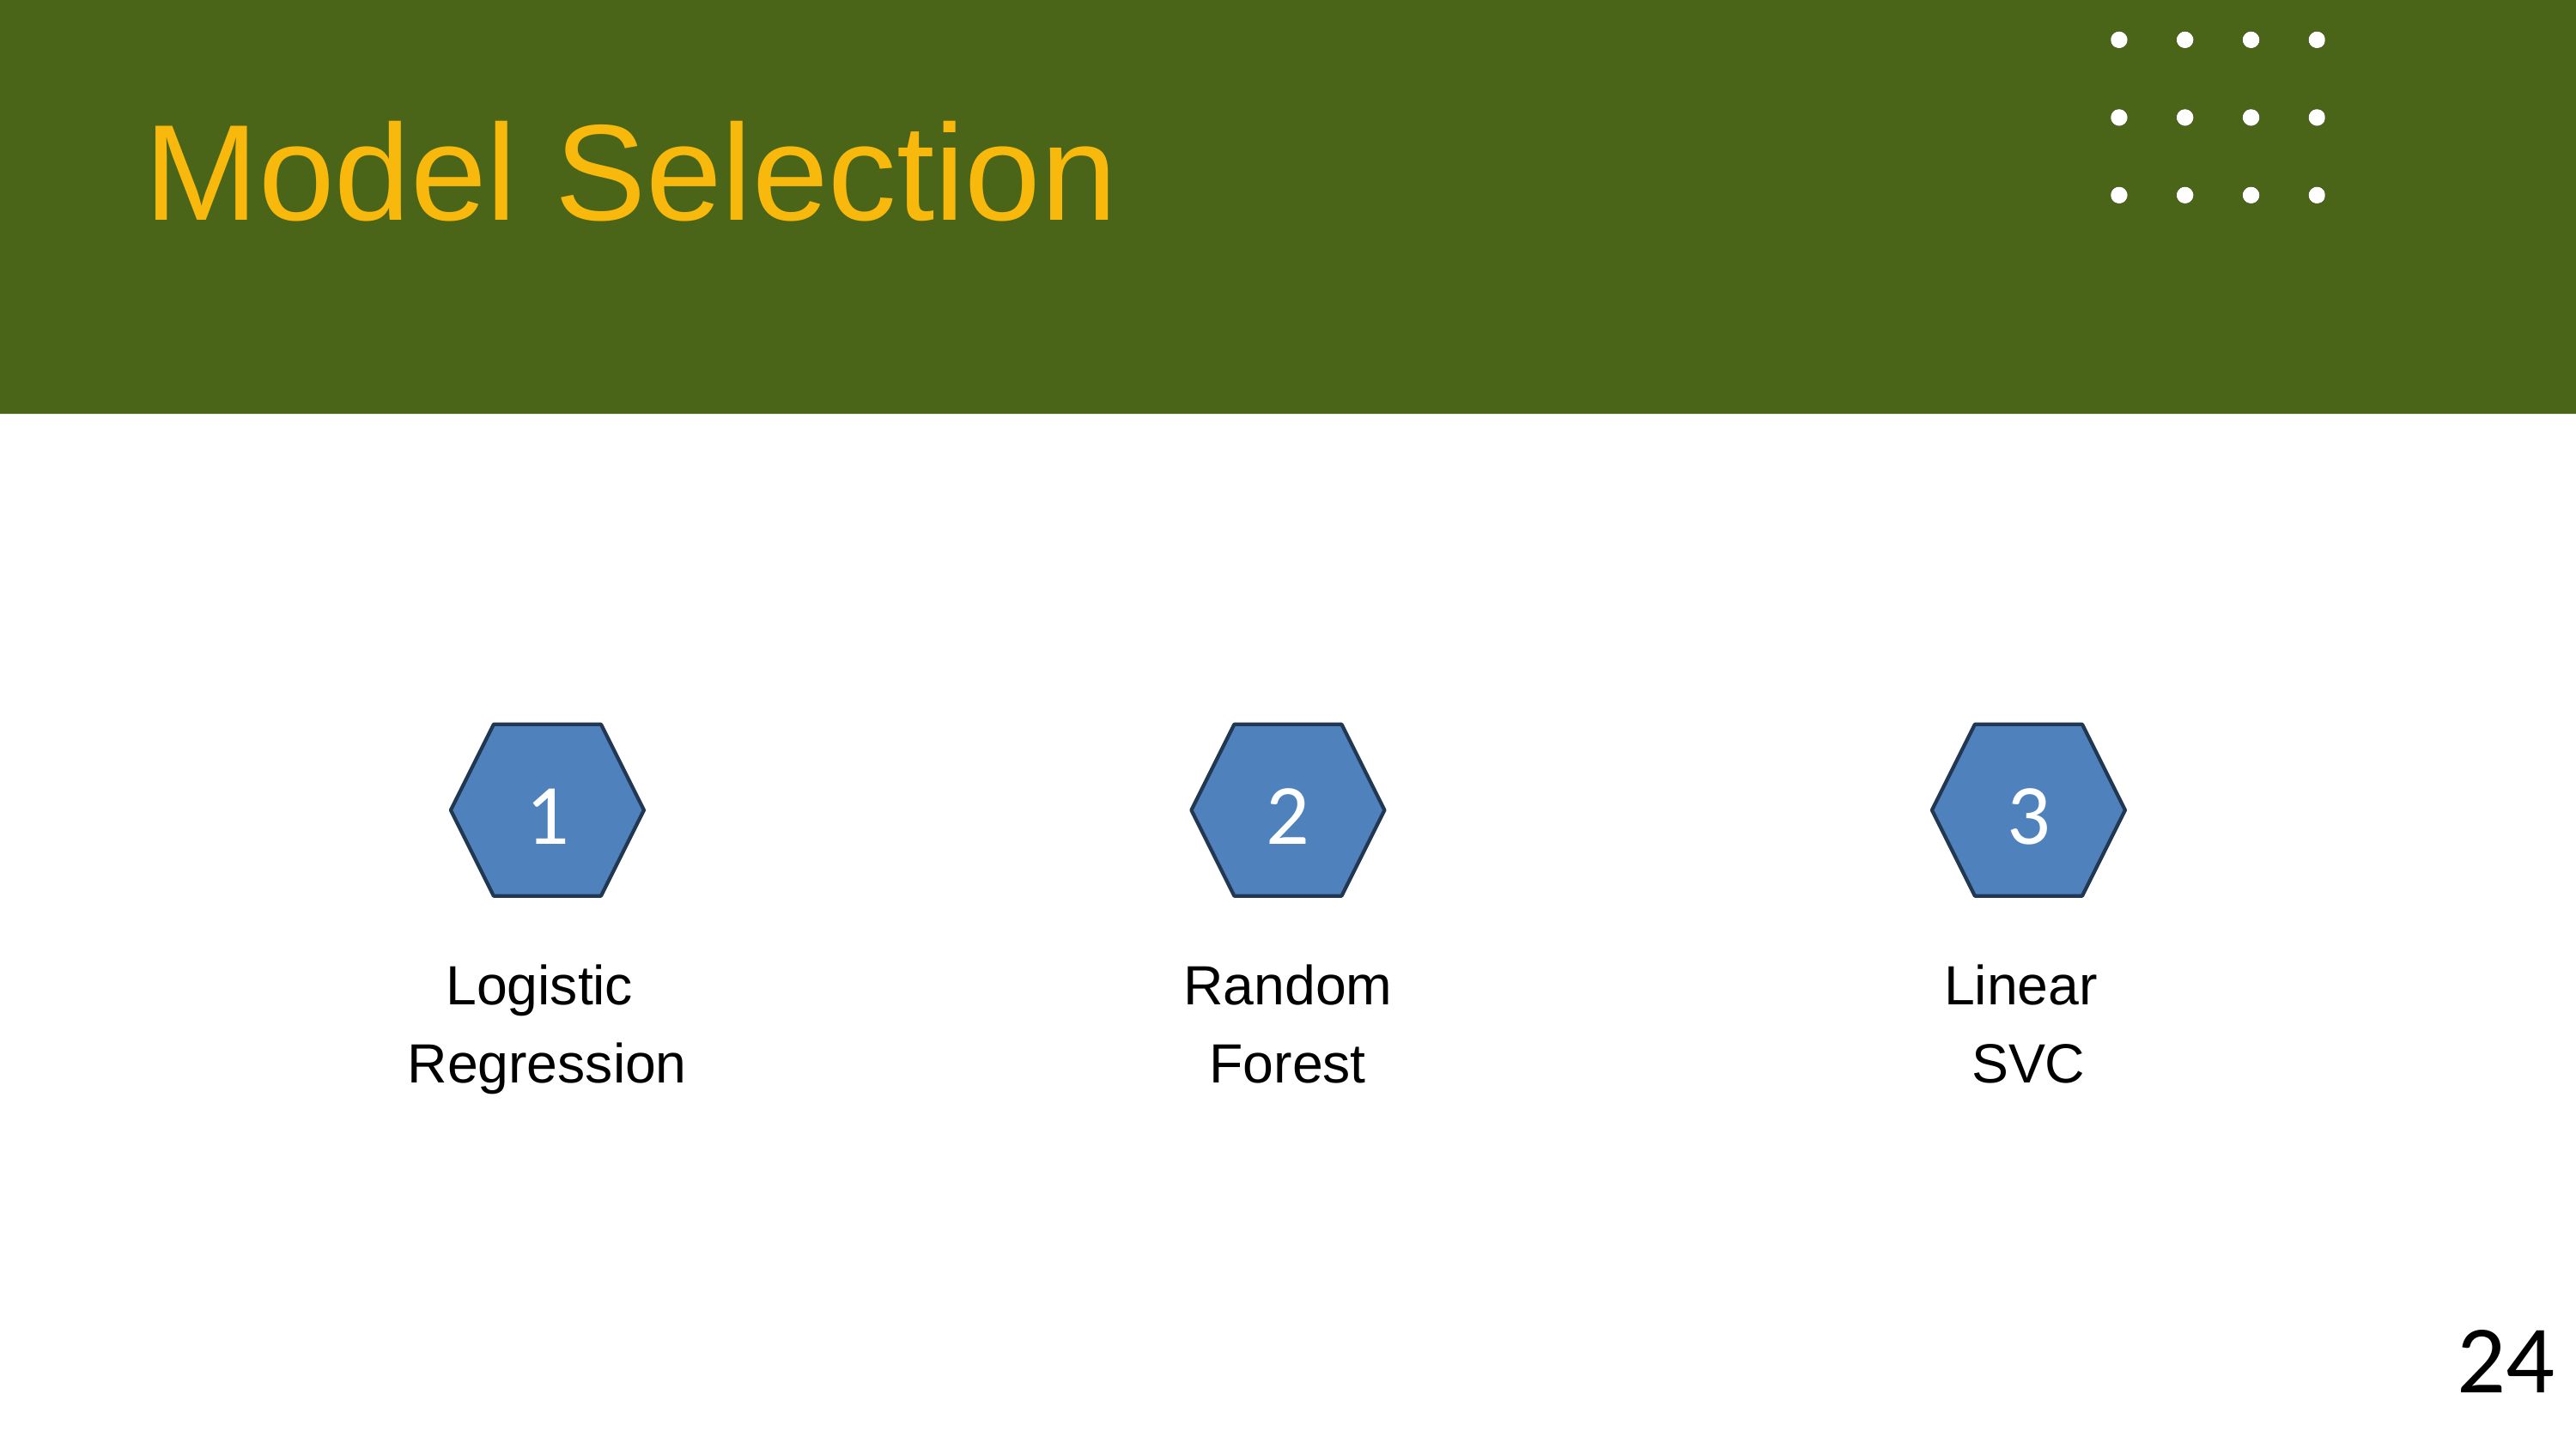

Model Selection
1
2
3
Logistic
Regression
Random
Forest
Linear
SVC
24